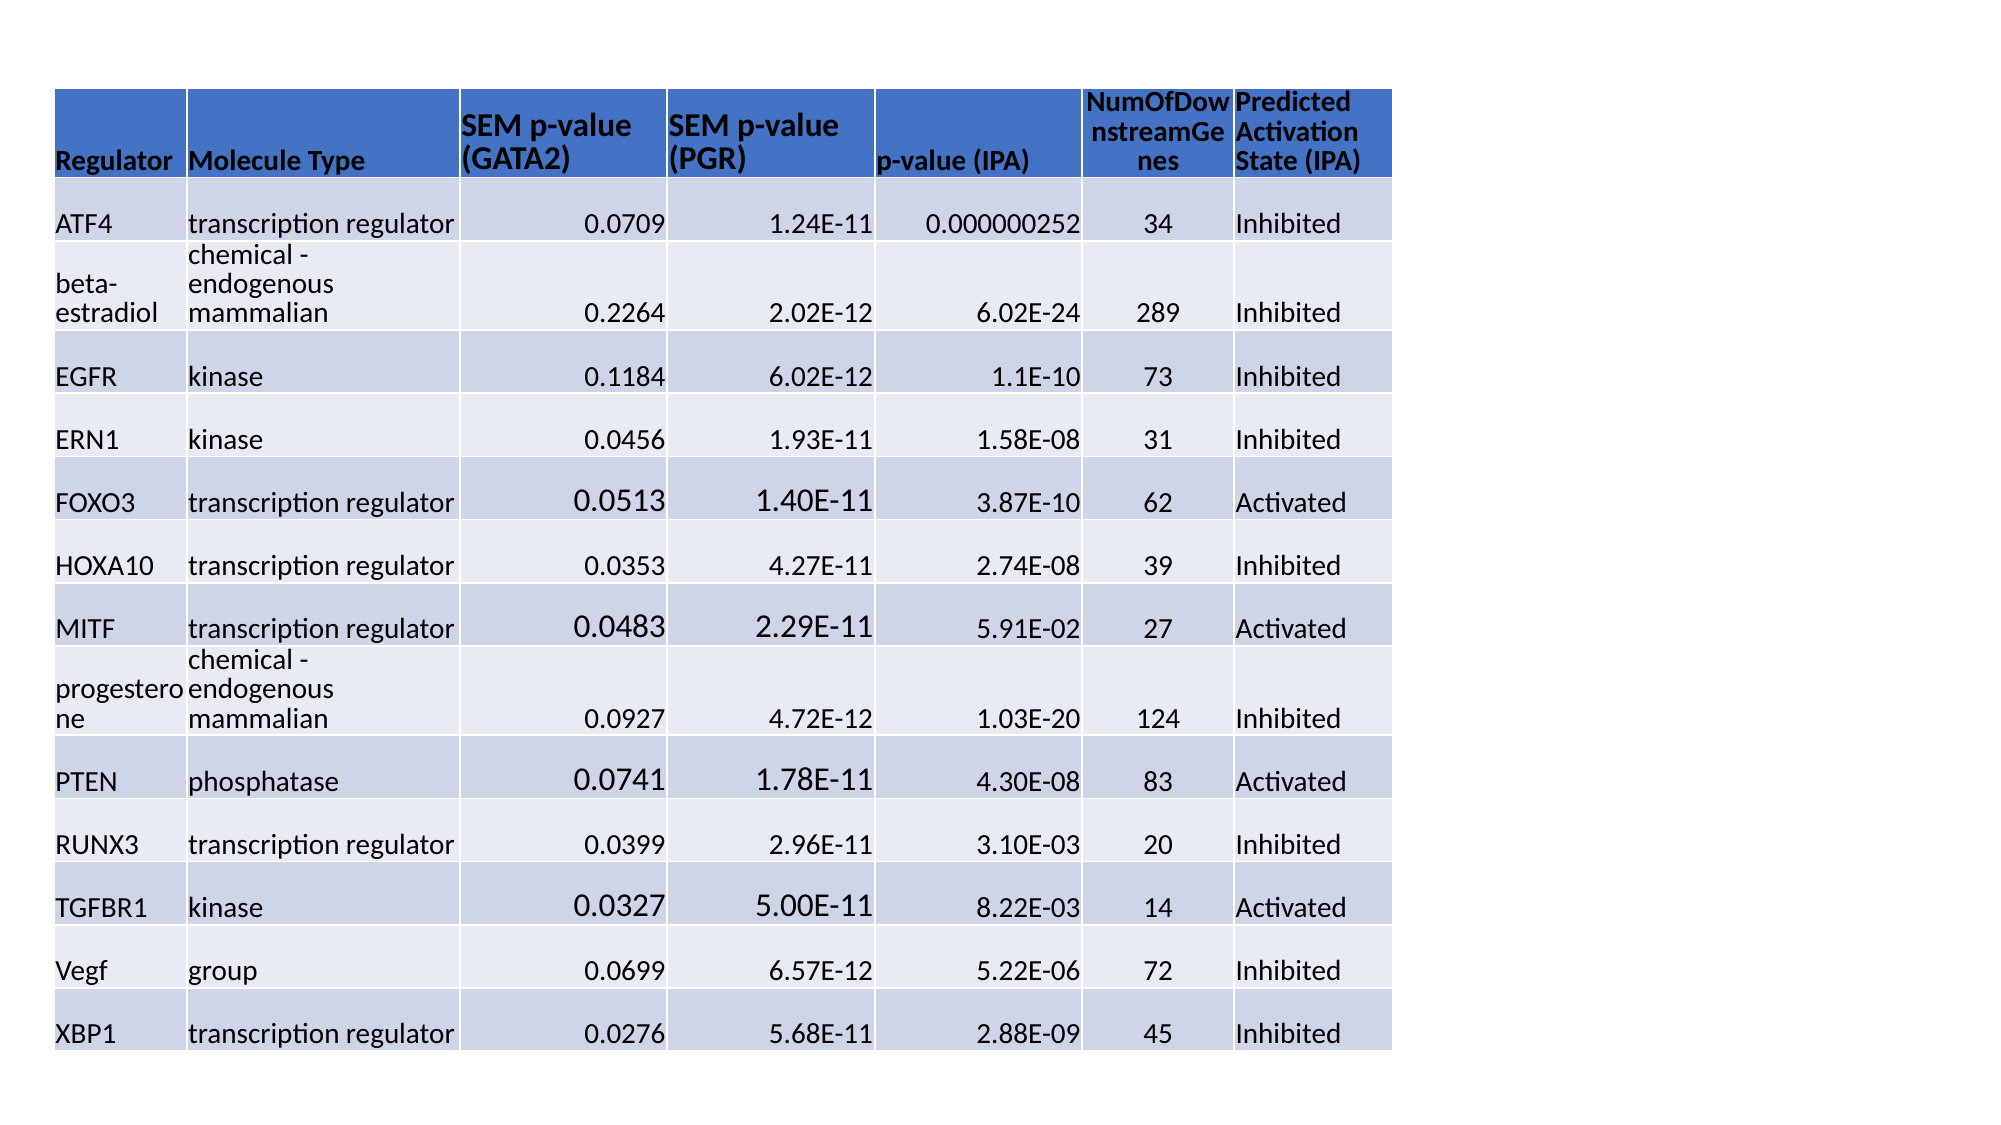

| Regulator | Molecule Type | SEM p-value (GATA2) | SEM p-value (PGR) | p-value (IPA) | NumOfDownstreamGenes | Predicted Activation State (IPA) |
| --- | --- | --- | --- | --- | --- | --- |
| ATF4 | transcription regulator | 0.0709 | 1.24E-11 | 0.000000252 | 34 | Inhibited |
| beta-estradiol | chemical - endogenous mammalian | 0.2264 | 2.02E-12 | 6.02E-24 | 289 | Inhibited |
| EGFR | kinase | 0.1184 | 6.02E-12 | 1.1E-10 | 73 | Inhibited |
| ERN1 | kinase | 0.0456 | 1.93E-11 | 1.58E-08 | 31 | Inhibited |
| FOXO3 | transcription regulator | 0.0513 | 1.40E-11 | 3.87E-10 | 62 | Activated |
| HOXA10 | transcription regulator | 0.0353 | 4.27E-11 | 2.74E-08 | 39 | Inhibited |
| MITF | transcription regulator | 0.0483 | 2.29E-11 | 5.91E-02 | 27 | Activated |
| progesterone | chemical - endogenous mammalian | 0.0927 | 4.72E-12 | 1.03E-20 | 124 | Inhibited |
| PTEN | phosphatase | 0.0741 | 1.78E-11 | 4.30E-08 | 83 | Activated |
| RUNX3 | transcription regulator | 0.0399 | 2.96E-11 | 3.10E-03 | 20 | Inhibited |
| TGFBR1 | kinase | 0.0327 | 5.00E-11 | 8.22E-03 | 14 | Activated |
| Vegf | group | 0.0699 | 6.57E-12 | 5.22E-06 | 72 | Inhibited |
| XBP1 | transcription regulator | 0.0276 | 5.68E-11 | 2.88E-09 | 45 | Inhibited |